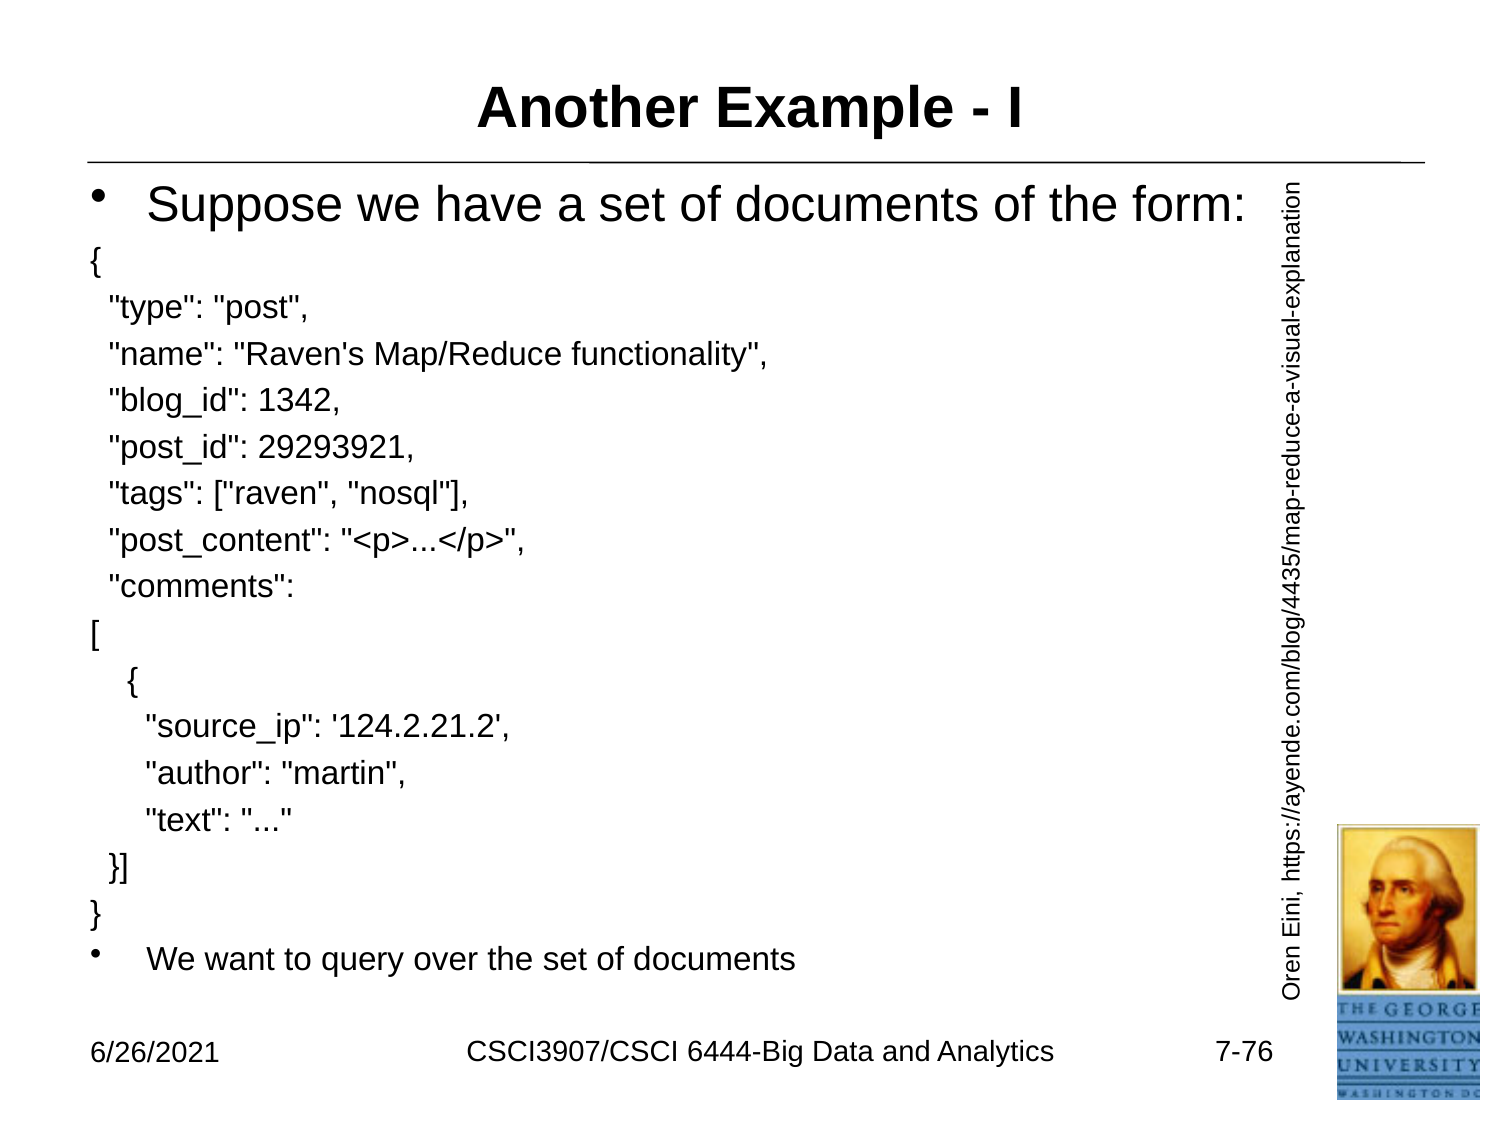

# Another Example - I
Suppose we have a set of documents of the form:
{
  "type": "post",
  "name": "Raven's Map/Reduce functionality",
  "blog_id": 1342,
  "post_id": 29293921,
  "tags": ["raven", "nosql"],
  "post_content": "<p>...</p>",
  "comments":
[
    {
      "source_ip": '124.2.21.2',
      "author": "martin",
      "text": "..."
  }]
}
We want to query over the set of documents
Oren Eini, https://ayende.com/blog/4435/map-reduce-a-visual-explanation
CSCI3907/CSCI 6444-Big Data and Analytics
7-76
6/26/2021